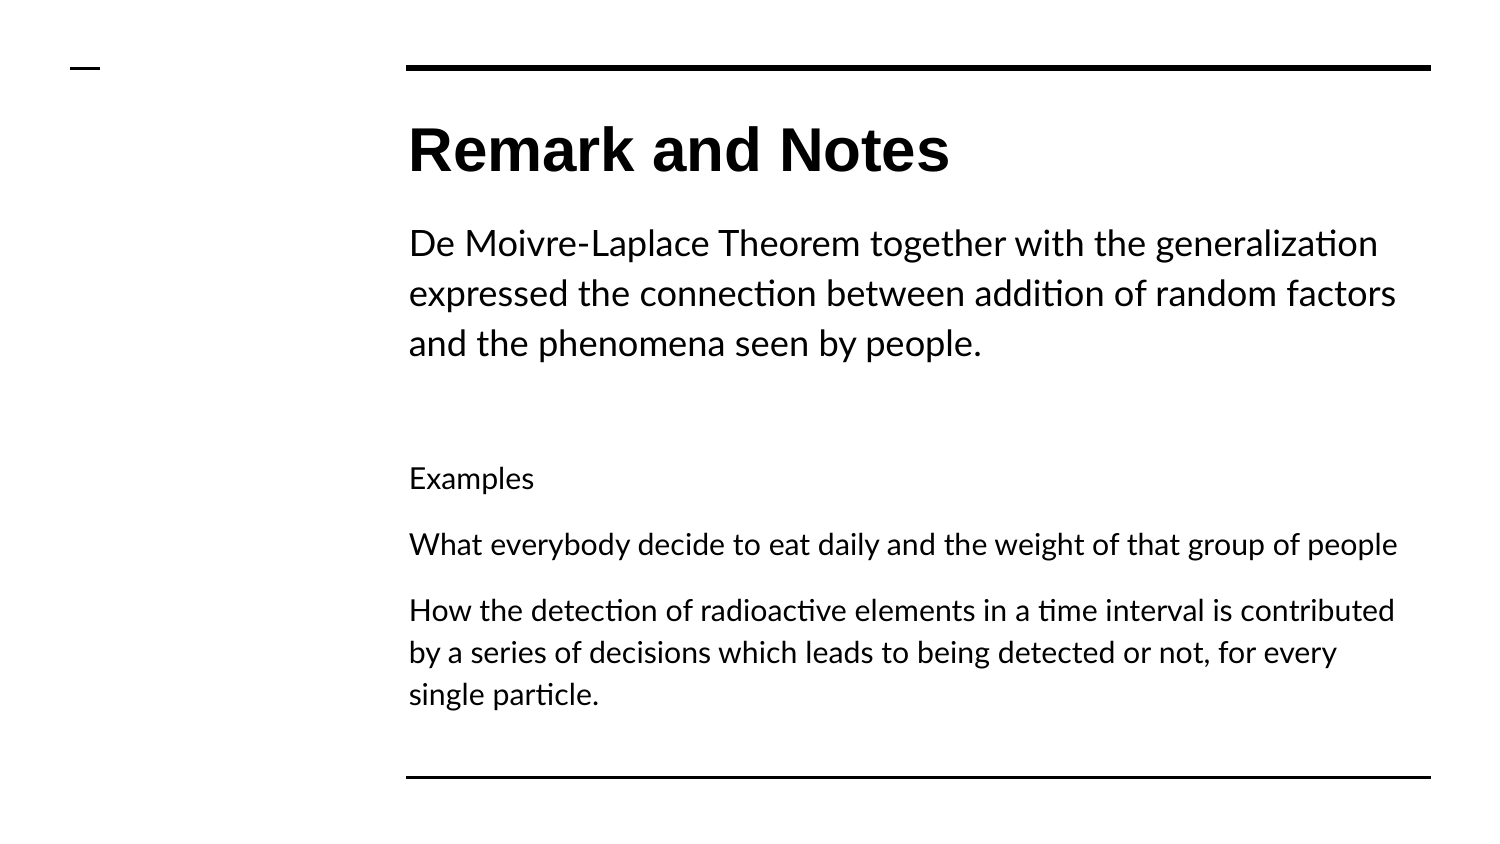

# Remark and Notes
De Moivre-Laplace Theorem together with the generalization expressed the connection between addition of random factors and the phenomena seen by people.

Examples
What everybody decide to eat daily and the weight of that group of people
How the detection of radioactive elements in a time interval is contributed by a series of decisions which leads to being detected or not, for every single particle.